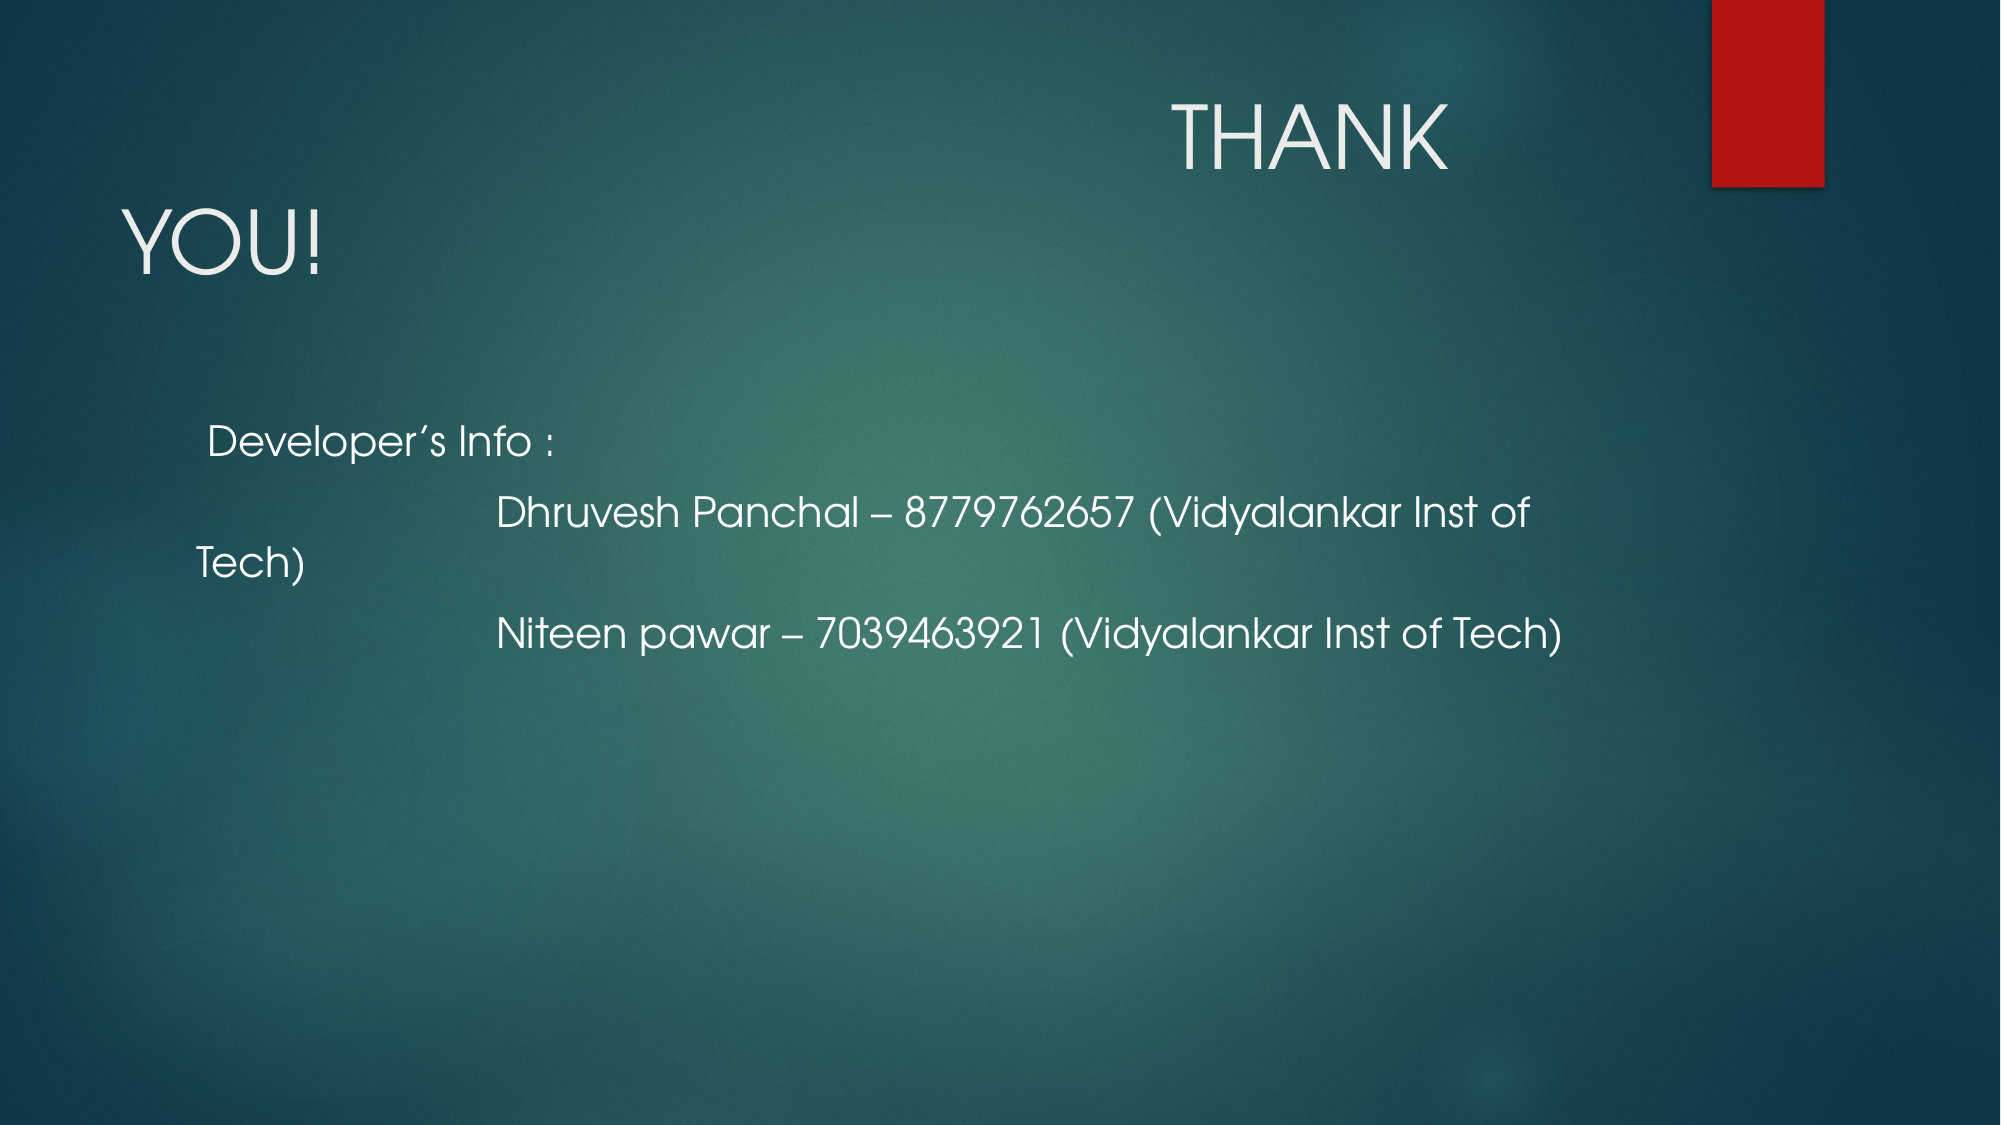

# THANK YOU!

 Developer’s Info :
		Dhruvesh Panchal – 8779762657 (Vidyalankar Inst of Tech)
		Niteen pawar – 7039463921 (Vidyalankar Inst of Tech)